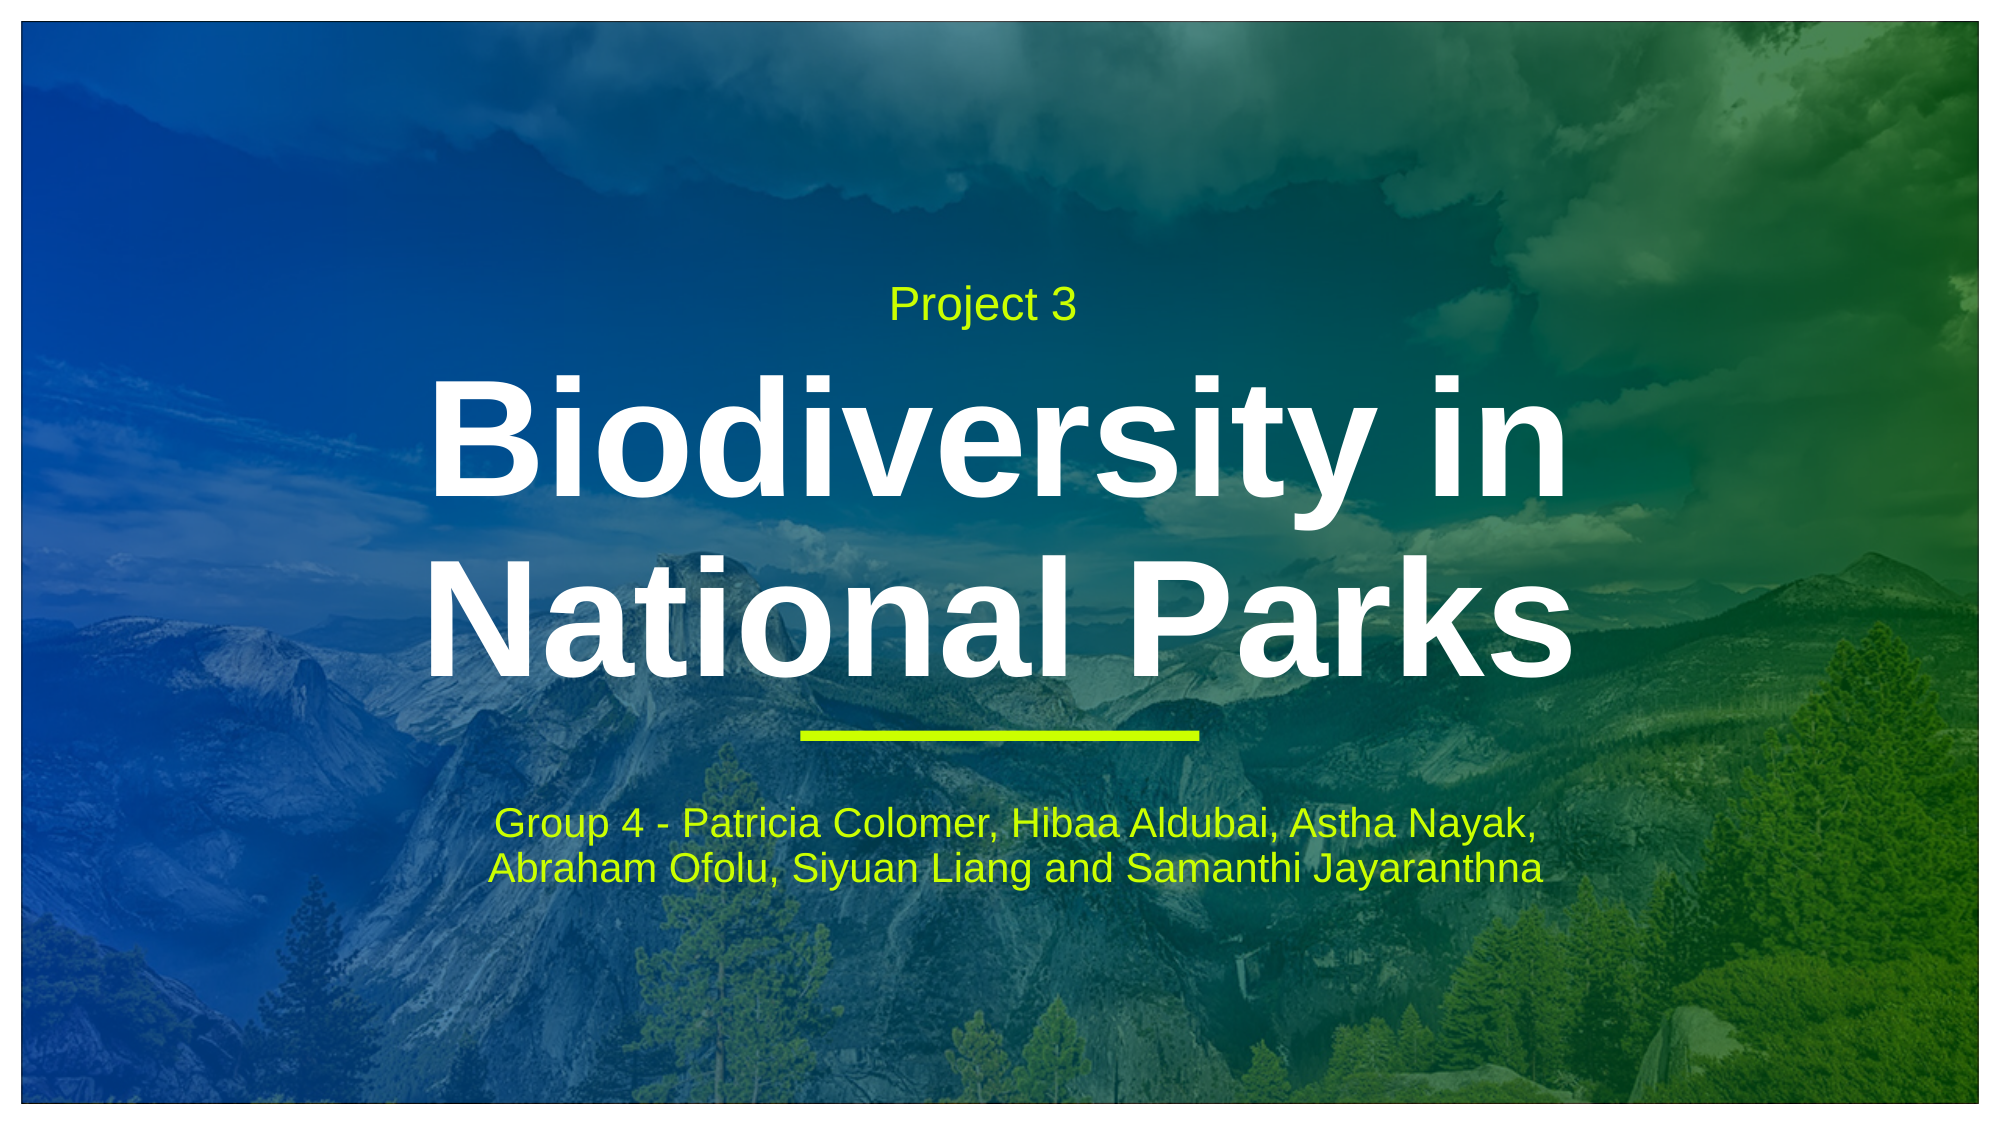

Project 3
# Biodiversity in National Parks
Group 4 - Patricia Colomer, Hibaa Aldubai, Astha Nayak, Abraham Ofolu, Siyuan Liang and Samanthi Jayaranthna